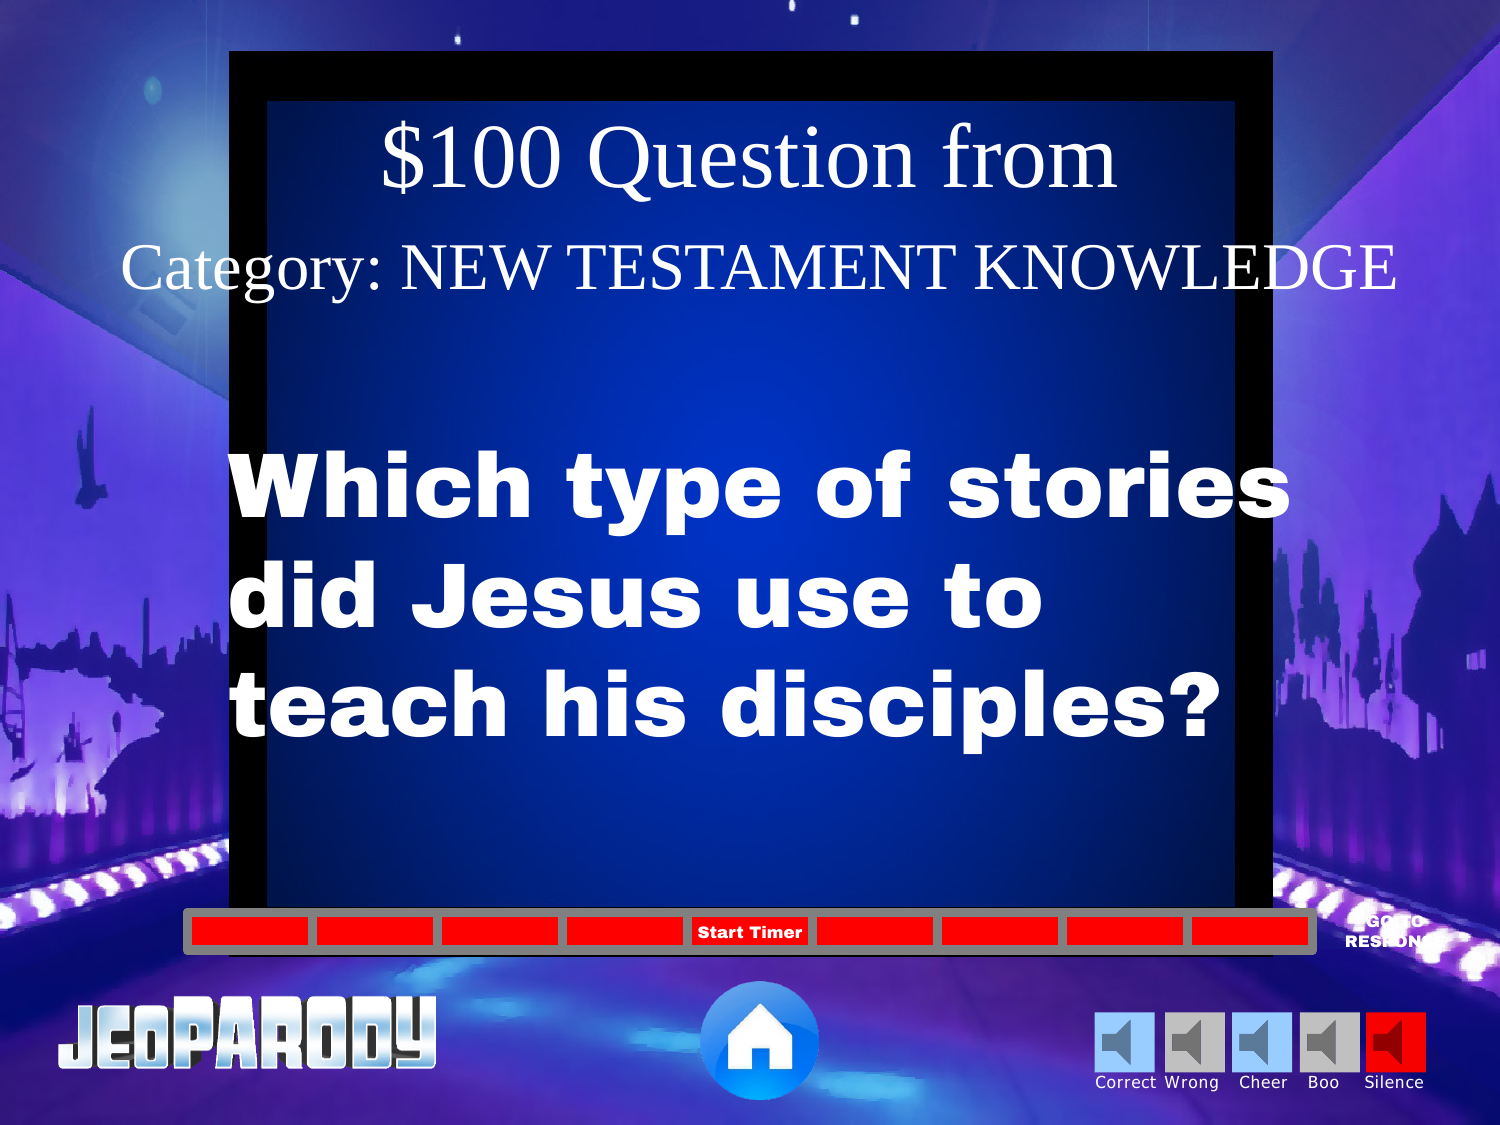

$100 Question from
 Category: NEW TESTAMENT KNOWLEDGE
Which type of stories did Jesus use to teach his disciples?